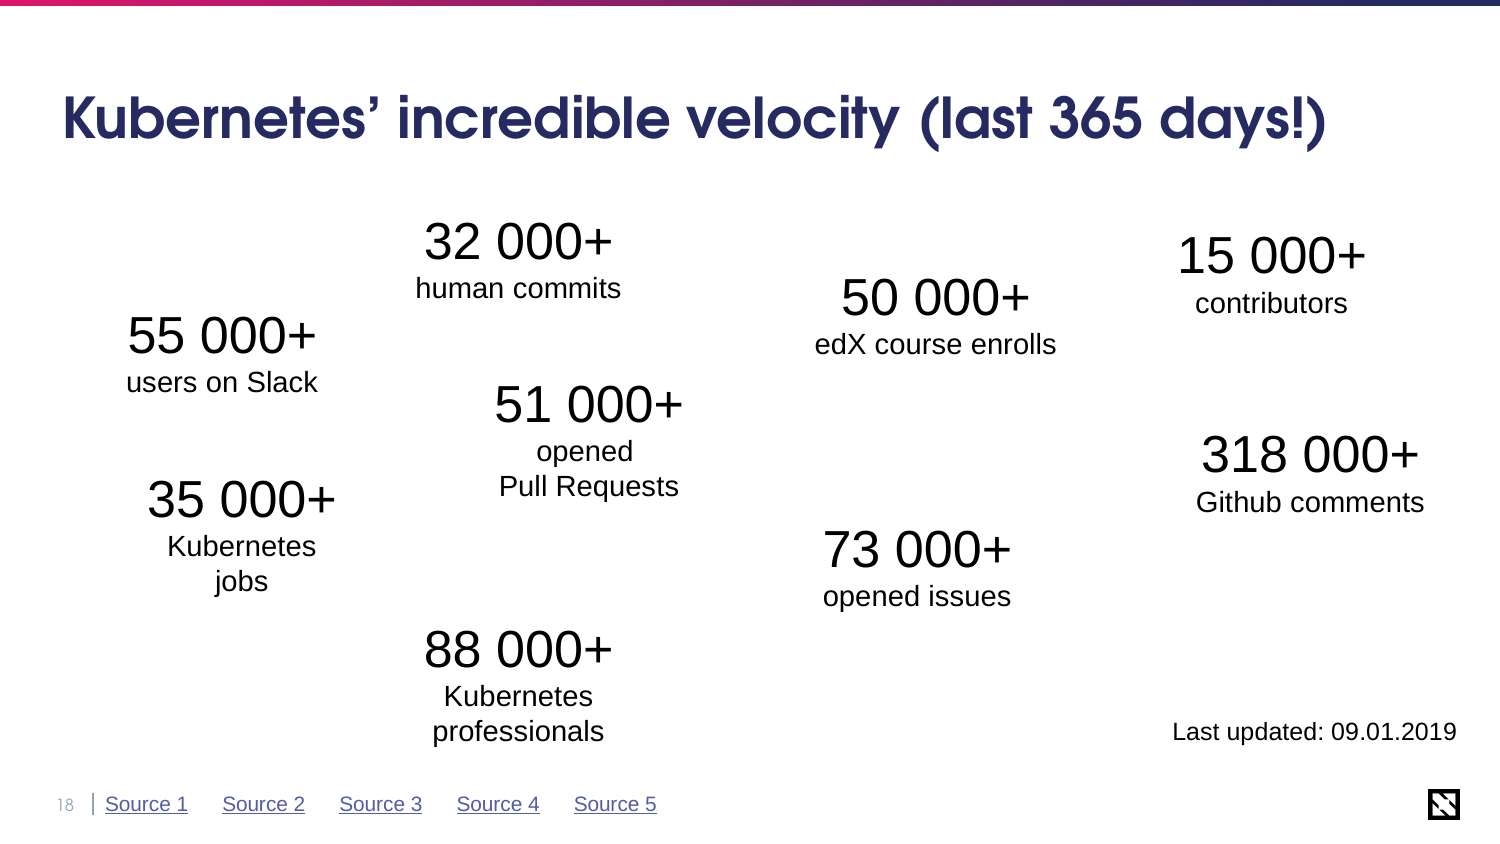

# Kubernetes’ incredible velocity (last 365 days!)
32 000+
human commits
15 000+
contributors
50 000+
edX course enrolls
55 000+
users on Slack
318 000+
Github comments
51 000+
opened
Pull Requests
35 000+
Kubernetes jobs
73 000+
opened issues
88 000+
Kubernetes professionals
Last updated: 09.01.2019
Source 1
Source 2
Source 3
Source 4
Source 5